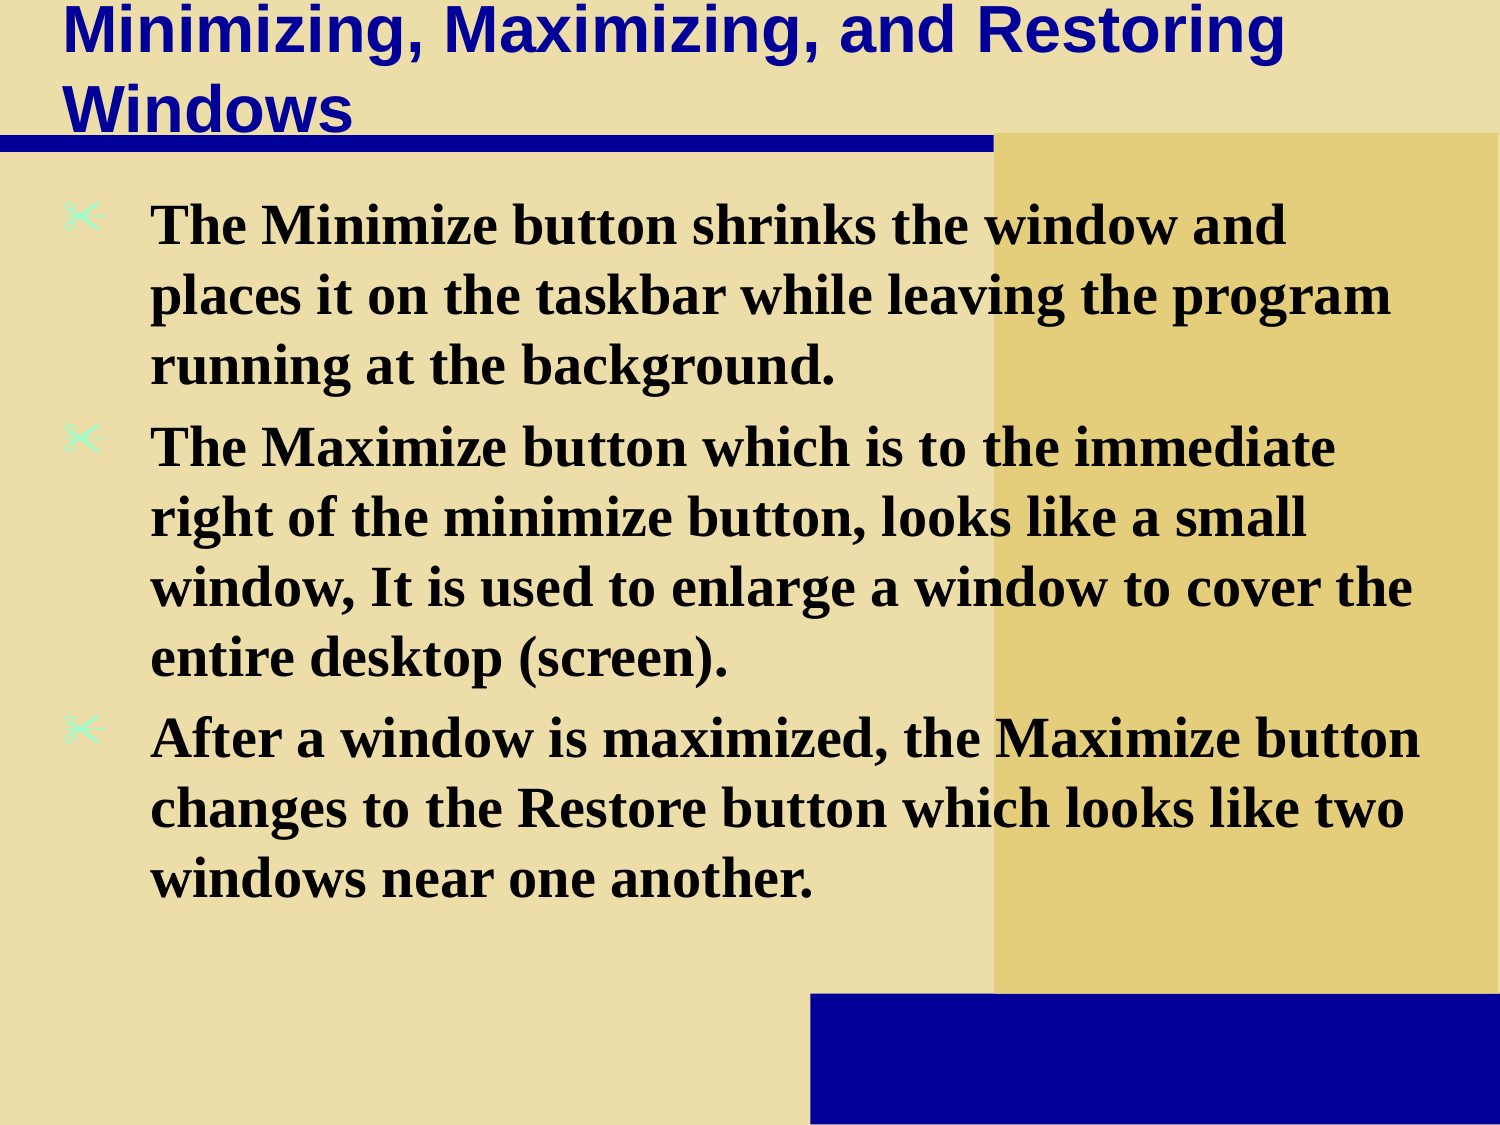

# Minimizing, Maximizing, and Restoring Windows
The Minimize button shrinks the window and places it on the taskbar while leaving the program running at the background.
The Maximize button which is to the immediate right of the minimize button, looks like a small window, It is used to enlarge a window to cover the entire desktop (screen).
After a window is maximized, the Maximize button changes to the Restore button which looks like two windows near one another.